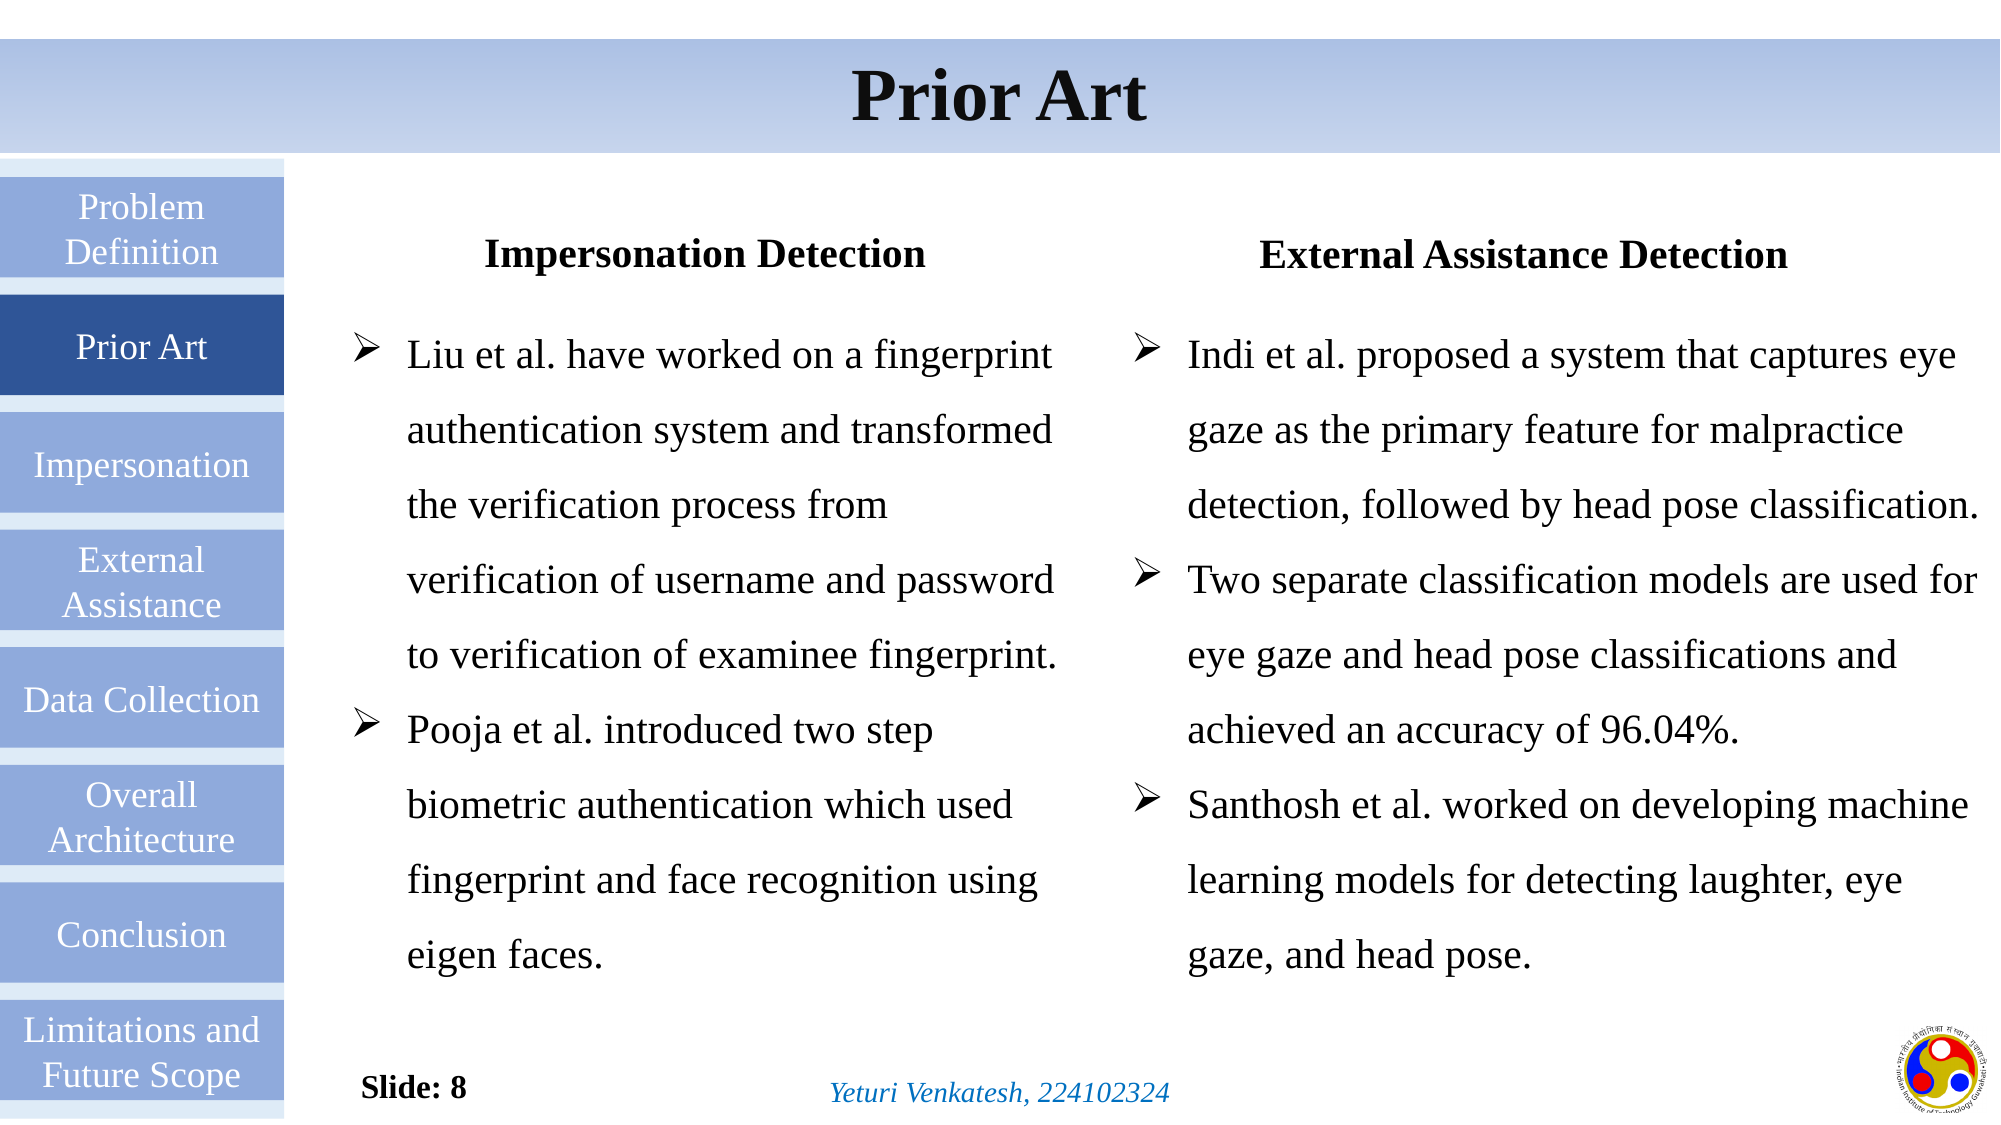

Prior Art

Problem Definition
Prior Art
Impersonation
External Assistance
Data Collection
Overall Architecture
Conclusion
Limitations and Future Scope
Impersonation Detection
External Assistance Detection
Liu et al. have worked on a fingerprint authentication system and transformed the verification process from verification of username and password to verification of examinee fingerprint.
Pooja et al. introduced two step biometric authentication which used fingerprint and face recognition using eigen faces.
Indi et al. proposed a system that captures eye gaze as the primary feature for malpractice detection, followed by head pose classification.
Two separate classification models are used for eye gaze and head pose classifications and achieved an accuracy of 96.04%.
Santhosh et al. worked on developing machine learning models for detecting laughter, eye gaze, and head pose.

Slide: 8
Yeturi Venkatesh, 224102324